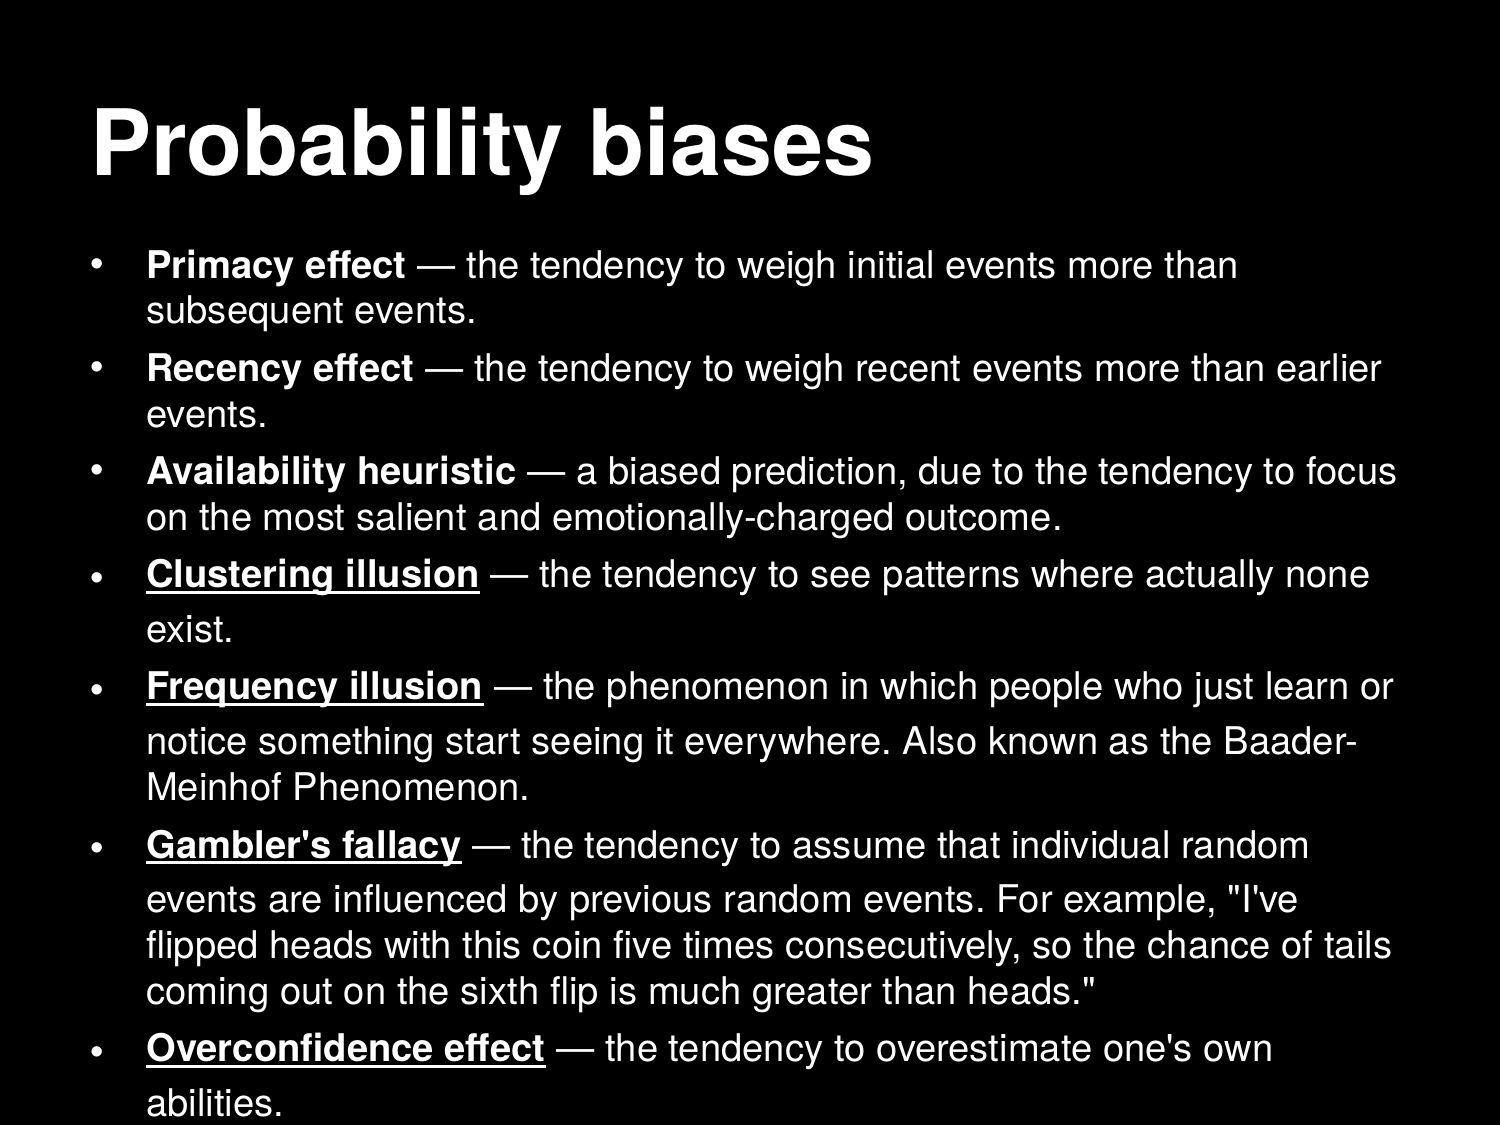

# Probability biases
Primacy effect — the tendency to weigh initial events more than subsequent events.
Recency effect — the tendency to weigh recent events more than earlier events.
Availability heuristic — a biased prediction, due to the tendency to focus on the most salient and emotionally-charged outcome.
Clustering illusion — the tendency to see patterns where actually none exist.
Frequency illusion — the phenomenon in which people who just learn or notice something start seeing it everywhere. Also known as the Baader-Meinhof Phenomenon.
Gambler's fallacy — the tendency to assume that individual random events are influenced by previous random events. For example, "I've flipped heads with this coin five times consecutively, so the chance of tails coming out on the sixth flip is much greater than heads."
Overconfidence effect — the tendency to overestimate one's own abilities.